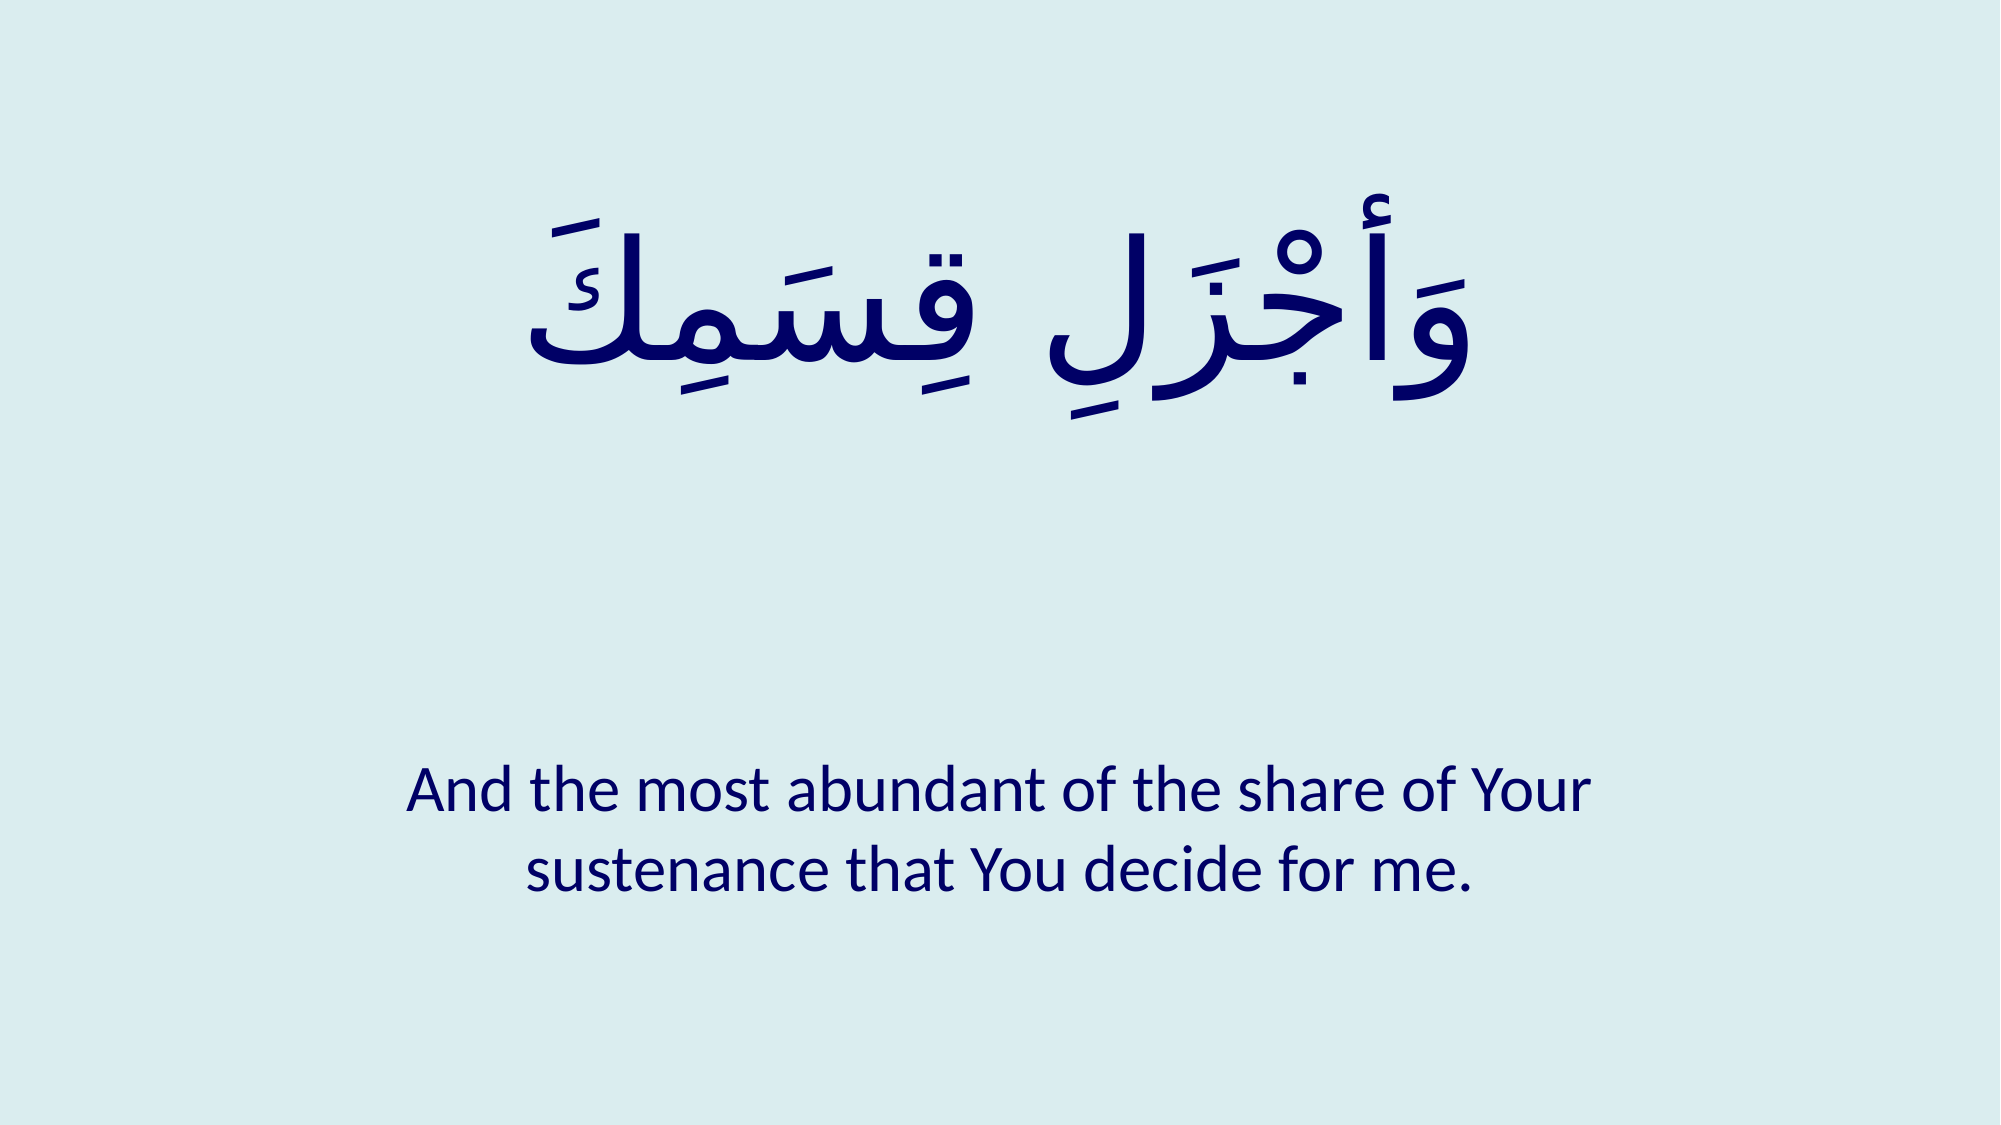

# وَأجْزَلِ قِسَمِكَ
And the most abundant of the share of Your sustenance that You decide for me.